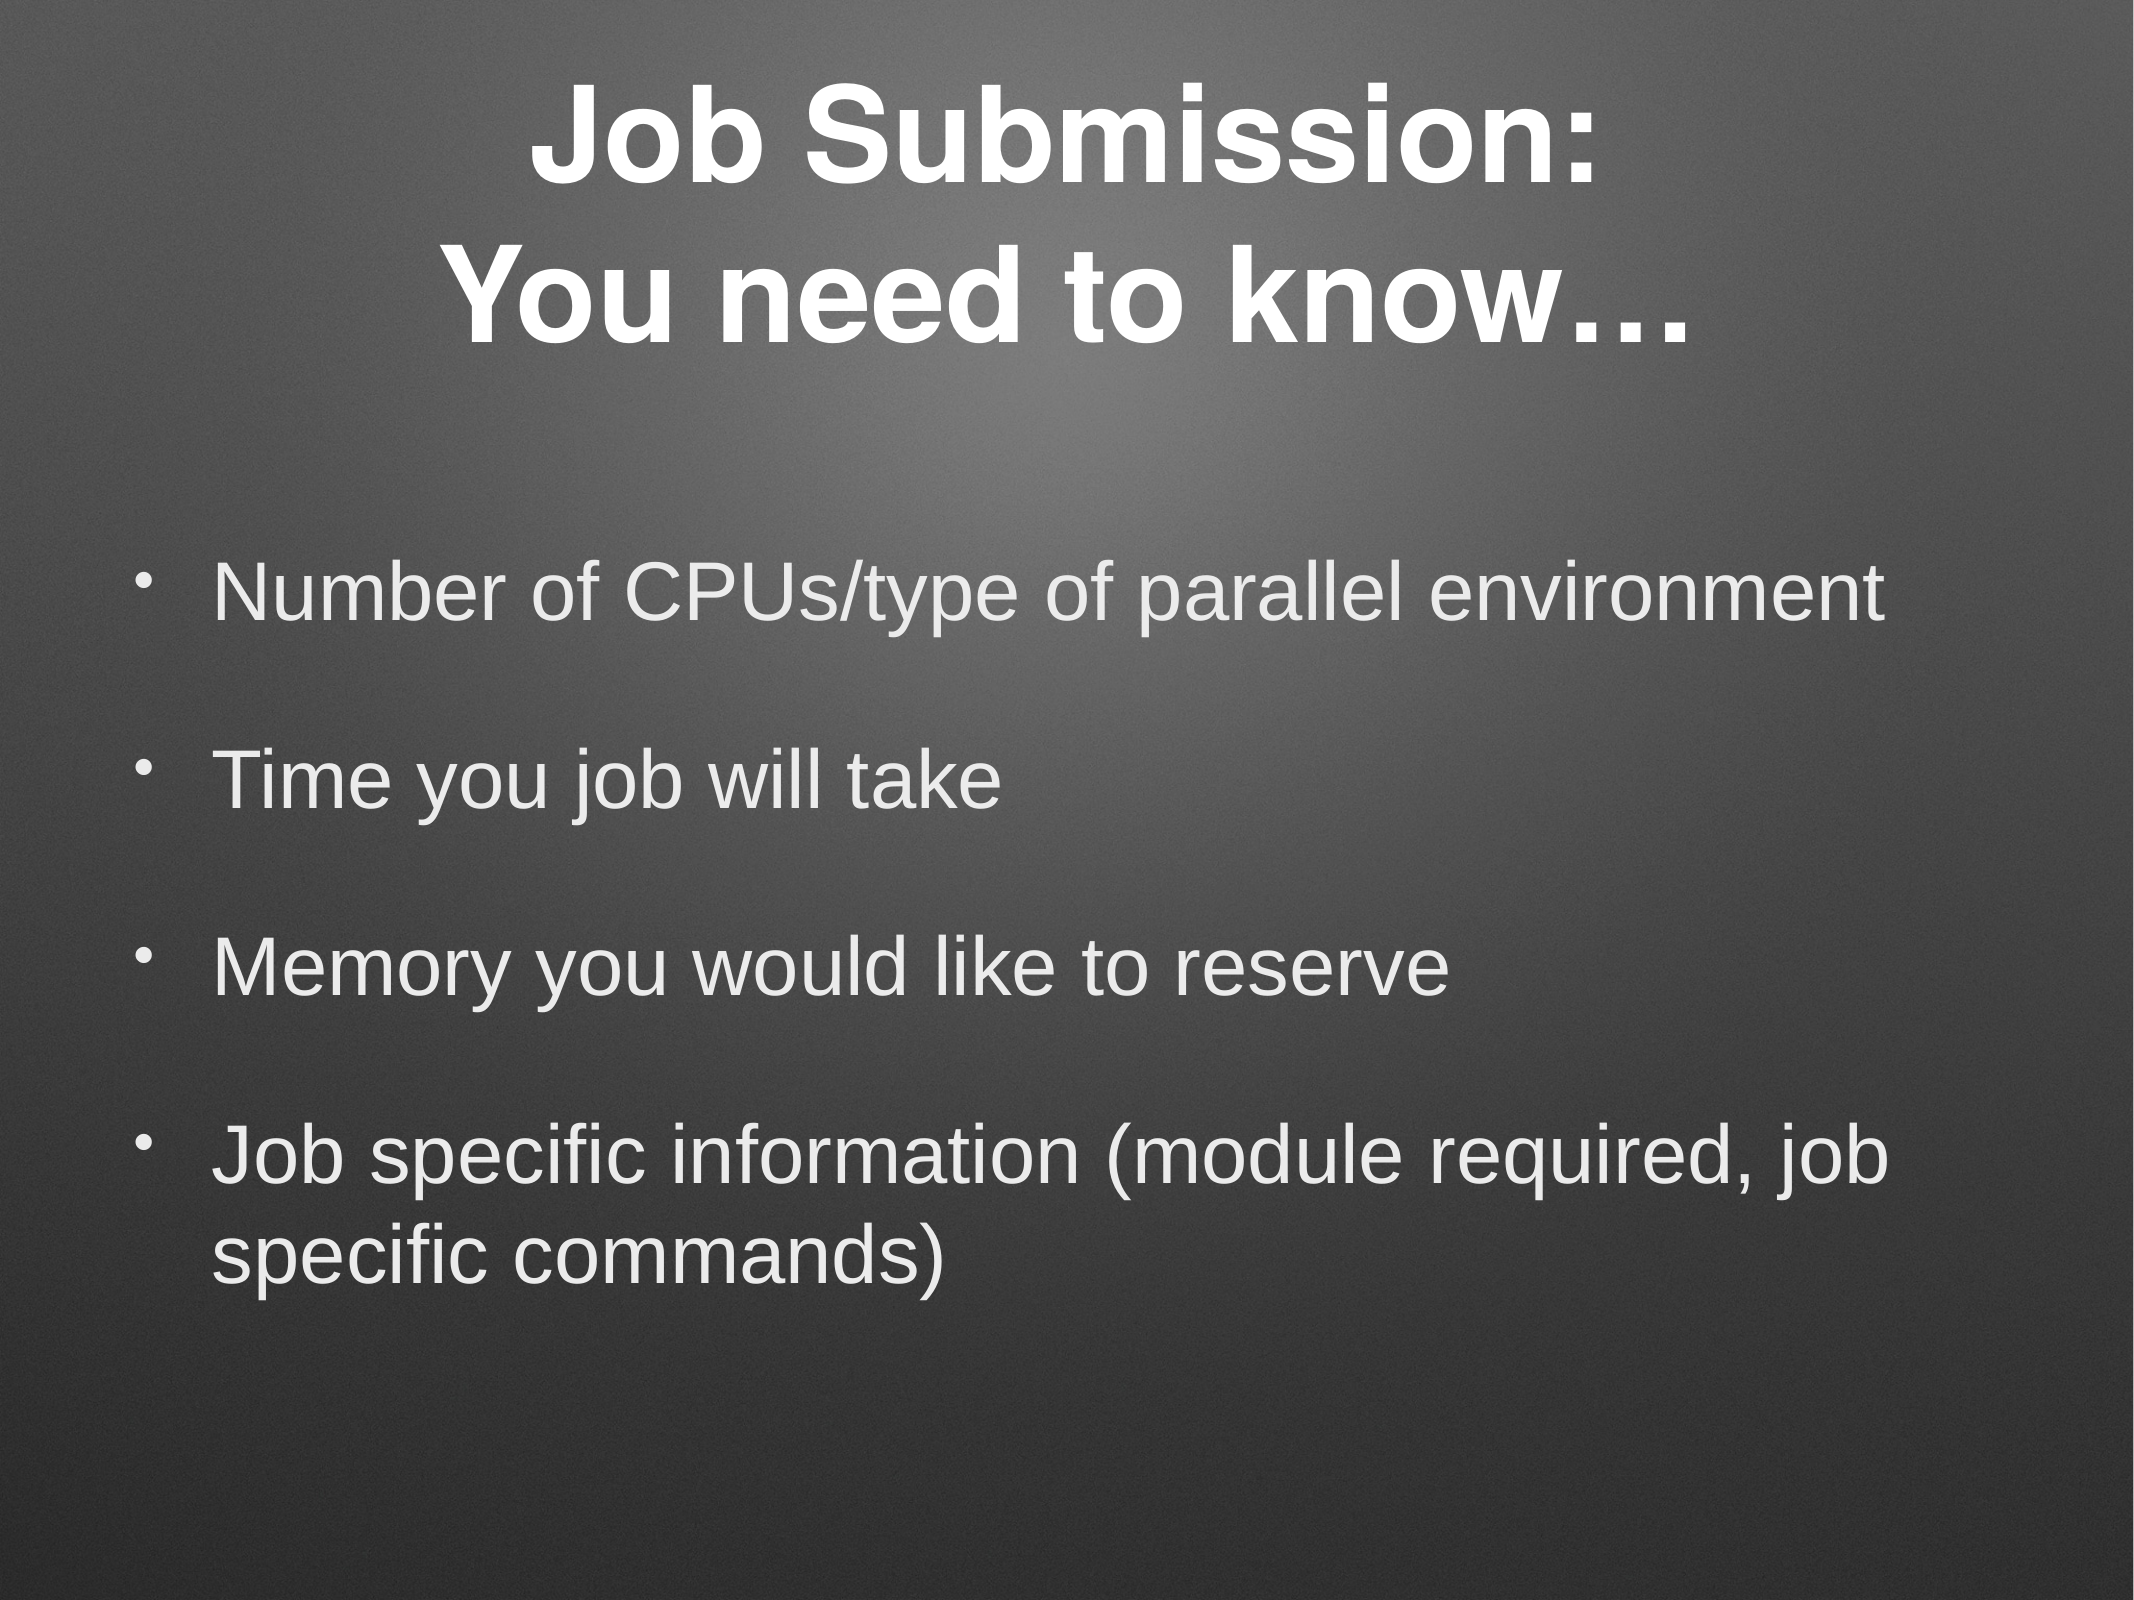

# Job Submission:
You need to know…
Number of CPUs/type of parallel environment
Time you job will take
Memory you would like to reserve
Job specific information (module required, job specific commands)